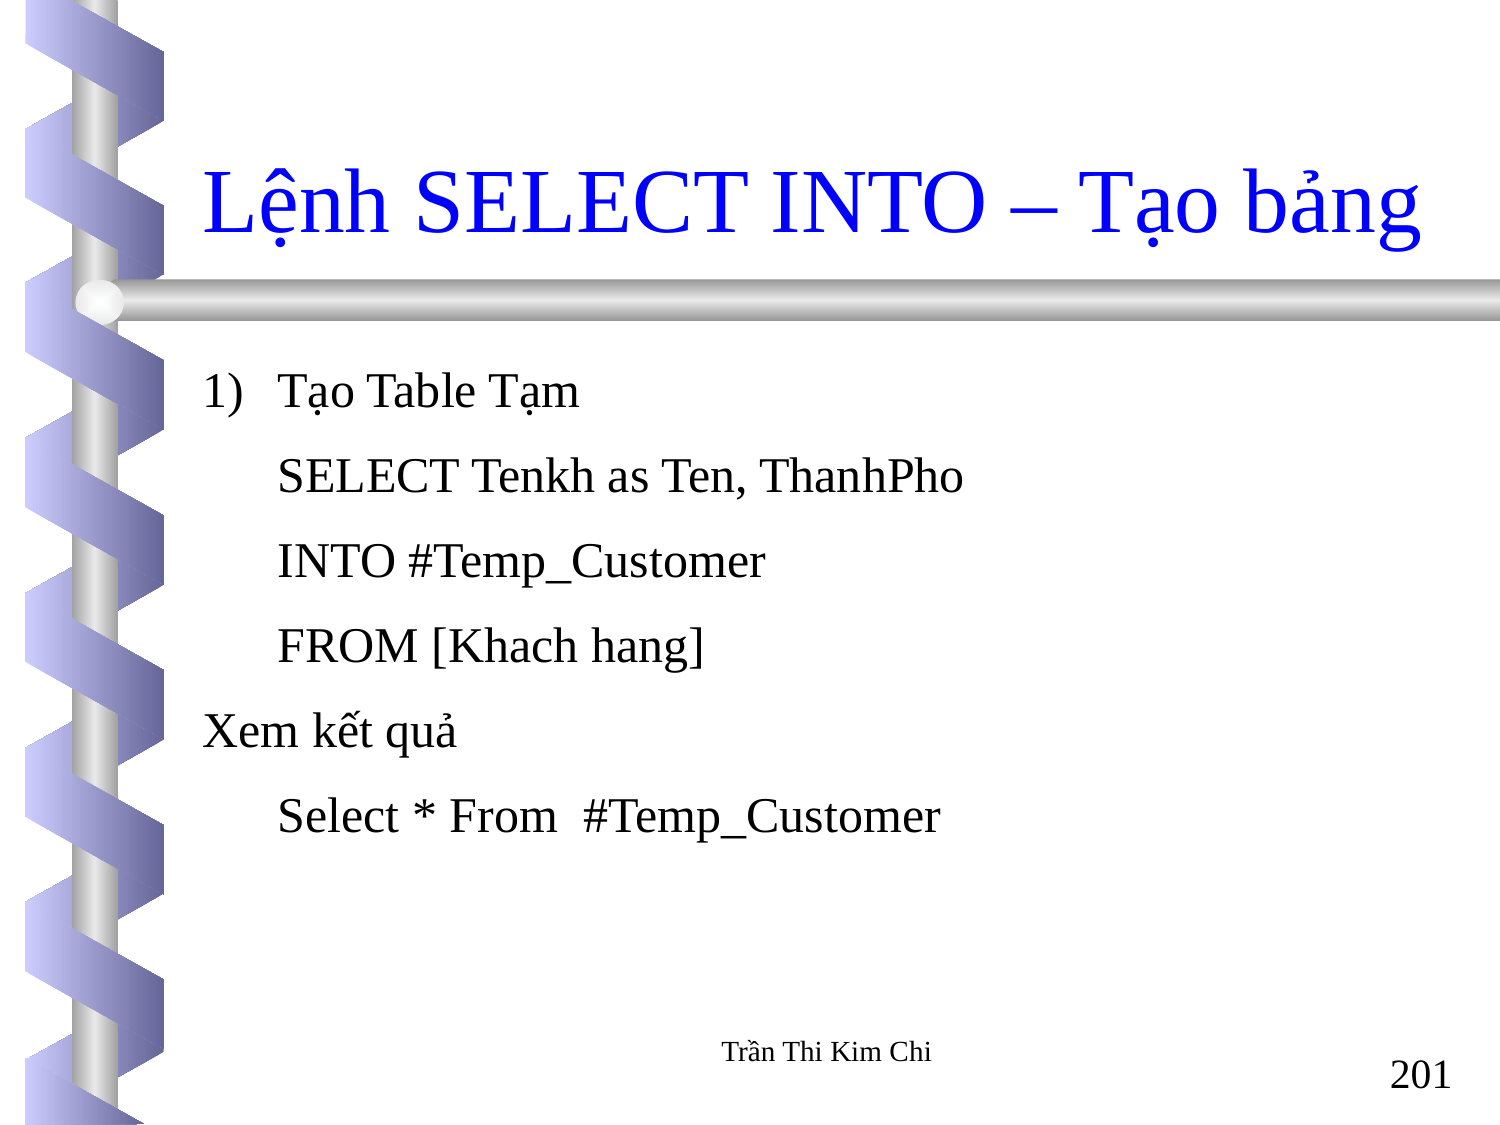

# Lệnh SELECT INTO – Tạo bảng
Tạo Table Tạm
	SELECT Tenkh as Ten, ThanhPho
	INTO #Temp_Customer
	FROM [Khach hang]
Xem kết quả
	Select * From  #Temp_Customer

Trần Thi Kim Chi